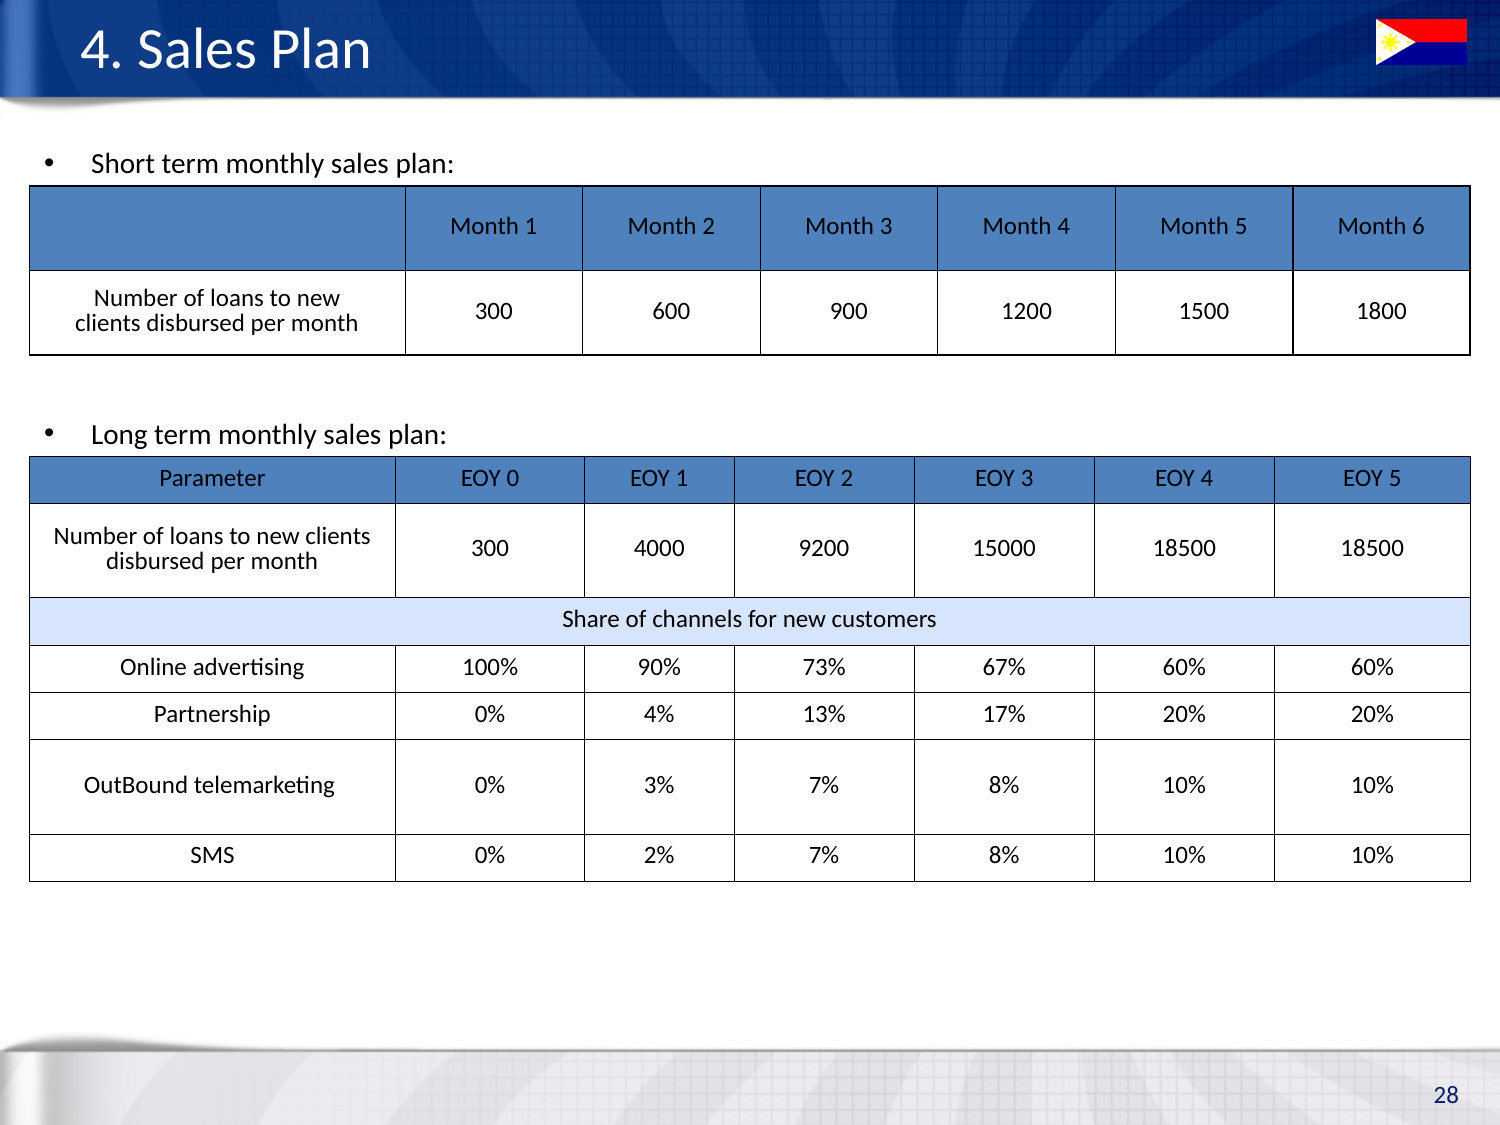

# 4. Sales Plan
Short term monthly sales plan:
|  | Month 1 | Month 2 | Month 3 | Month 4 | Month 5 | Month 6 |
| --- | --- | --- | --- | --- | --- | --- |
| Number of loans to new clients disbursed per month | 300 | 600 | 900 | 1200 | 1500 | 1800 |
Long term monthly sales plan:
| Parameter | EOY 0 | EOY 1 | EOY 2 | EOY 3 | EOY 4 | EOY 5 |
| --- | --- | --- | --- | --- | --- | --- |
| Number of loans to new clients disbursed per month | 300 | 4000 | 9200 | 15000 | 18500 | 18500 |
| Share of channels for new customers |  |  |  |  |  |  |
| Online advertising | 100% | 90% | 73% | 67% | 60% | 60% |
| Partnership | 0% | 4% | 13% | 17% | 20% | 20% |
| OutBound telemarketing | 0% | 3% | 7% | 8% | 10% | 10% |
| SMS | 0% | 2% | 7% | 8% | 10% | 10% |
28